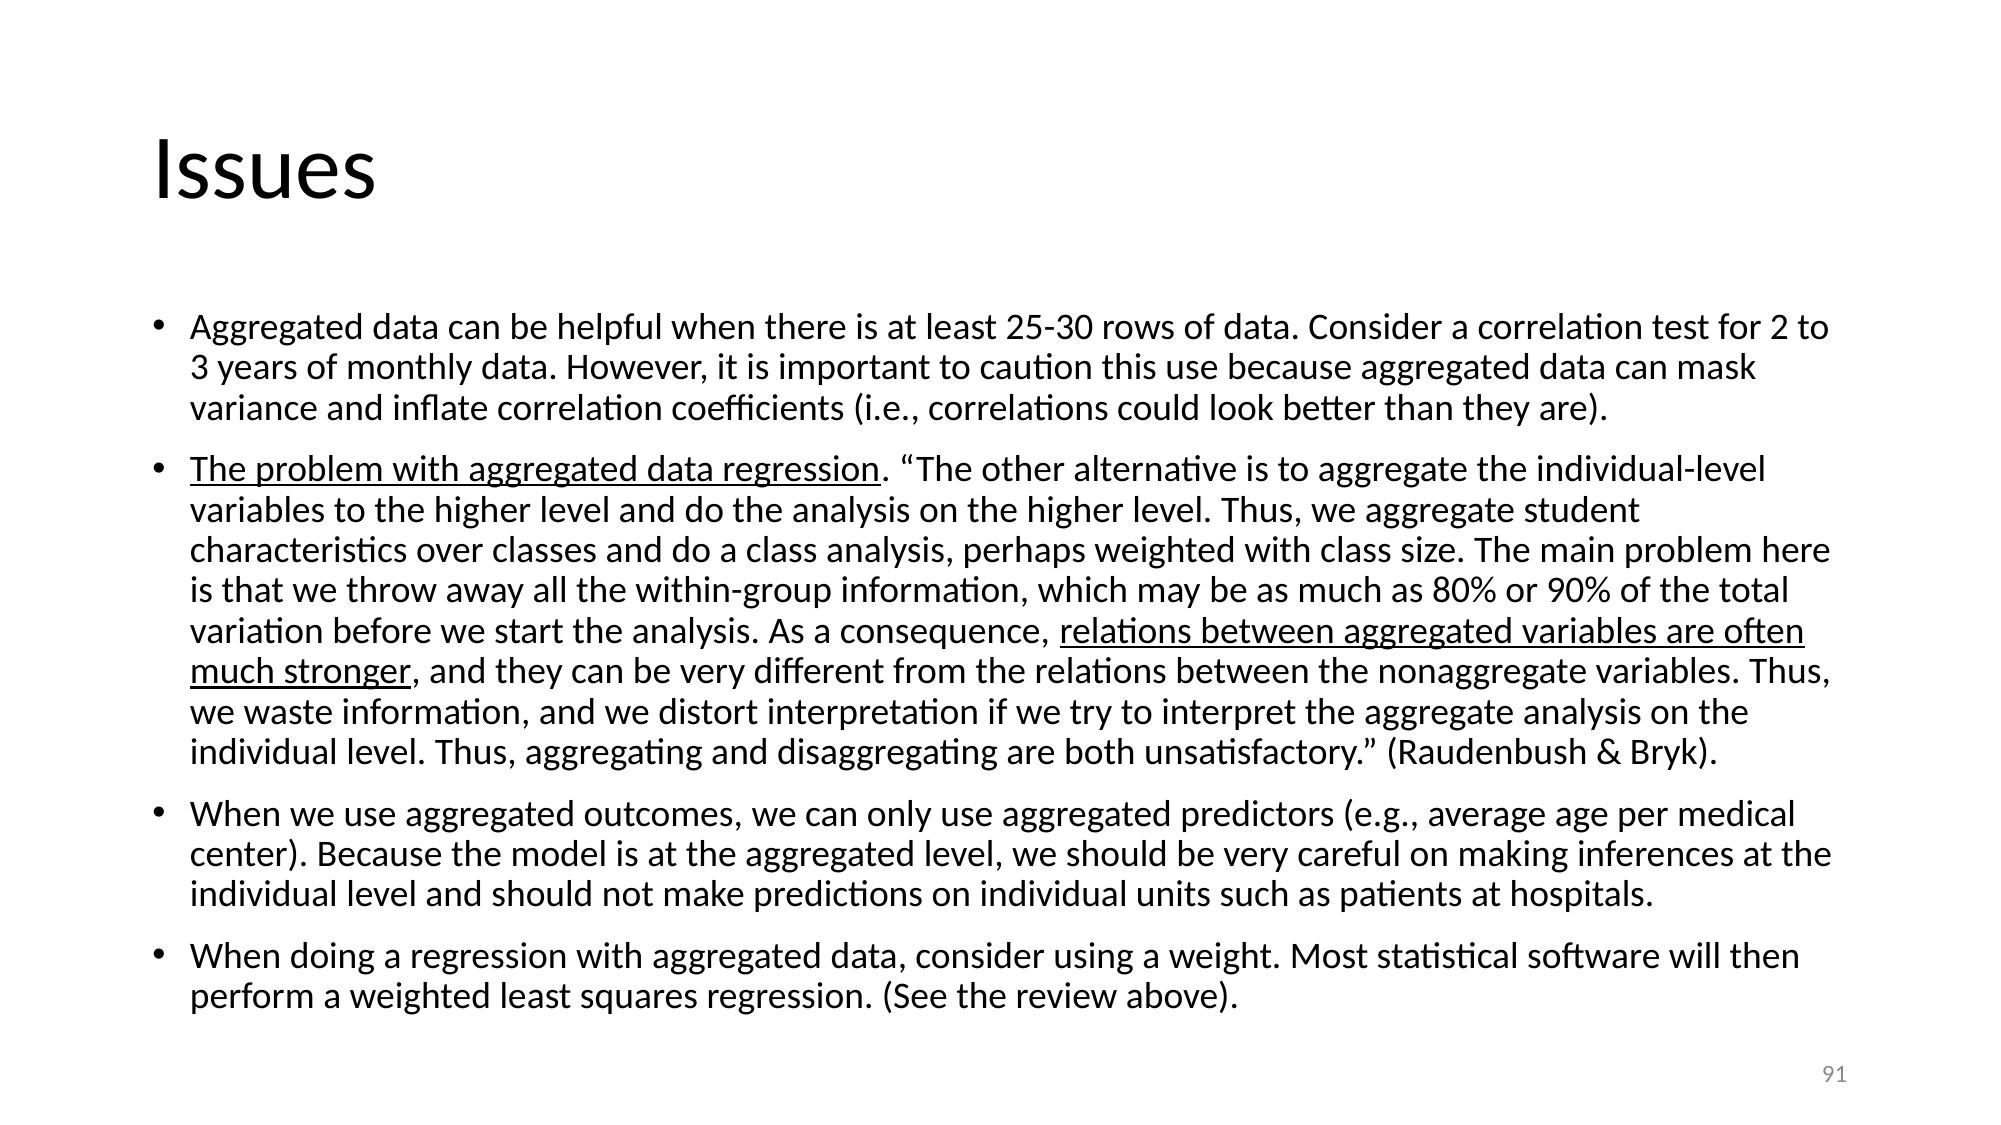

# Issues
Aggregated data can be helpful when there is at least 25-30 rows of data. Consider a correlation test for 2 to 3 years of monthly data. However, it is important to caution this use because aggregated data can mask variance and inflate correlation coefficients (i.e., correlations could look better than they are).
The problem with aggregated data regression. “The other alternative is to aggregate the individual-level variables to the higher level and do the analysis on the higher level. Thus, we aggregate student characteristics over classes and do a class analysis, perhaps weighted with class size. The main problem here is that we throw away all the within-group information, which may be as much as 80% or 90% of the total variation before we start the analysis. As a consequence, relations between aggregated variables are often much stronger, and they can be very different from the relations between the nonaggregate variables. Thus, we waste information, and we distort interpretation if we try to interpret the aggregate analysis on the individual level. Thus, aggregating and disaggregating are both unsatisfactory.” (Raudenbush & Bryk).
When we use aggregated outcomes, we can only use aggregated predictors (e.g., average age per medical center). Because the model is at the aggregated level, we should be very careful on making inferences at the individual level and should not make predictions on individual units such as patients at hospitals.
When doing a regression with aggregated data, consider using a weight. Most statistical software will then perform a weighted least squares regression. (See the review above).

91